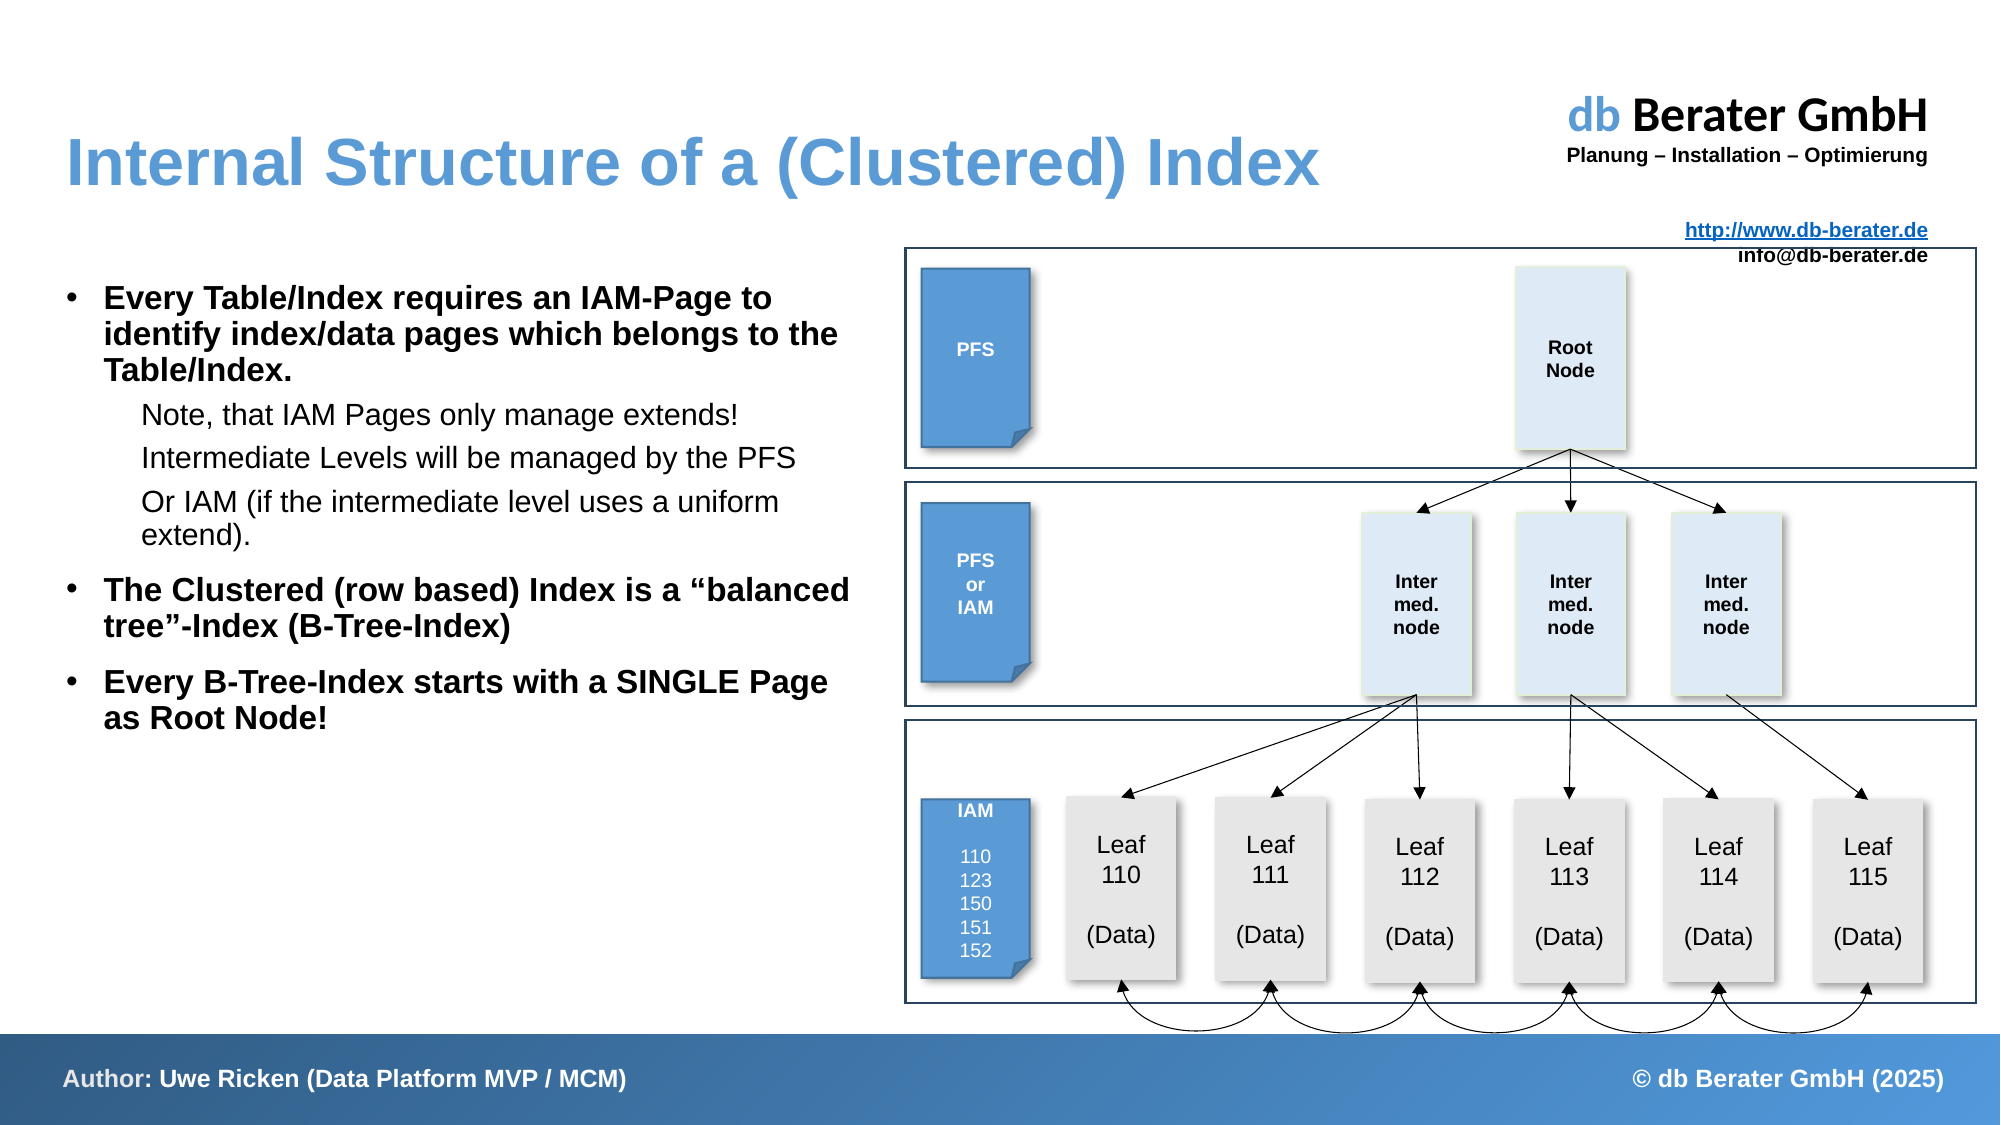

# Internal Structure of a (Clustered) Index

Root
Node
PFS
Every Table/Index requires an IAM-Page to identify index/data pages which belongs to the Table/Index.
Note, that IAM Pages only manage extends!
Intermediate Levels will be managed by the PFS
Or IAM (if the intermediate level uses a uniform extend).
The Clustered (row based) Index is a “balanced tree”-Index (B-Tree-Index)
Every B-Tree-Index starts with a SINGLE Page as Root Node!

PFS
or
IAM
Inter
med.
node
Inter
med.
node
Inter
med.
node

Leaf
110

(Data)
Leaf
111

(Data)
IAM
110
123
150
151
152
Leaf
114

(Data)
Leaf
112

(Data)
Leaf
113

(Data)
Leaf
115

(Data)